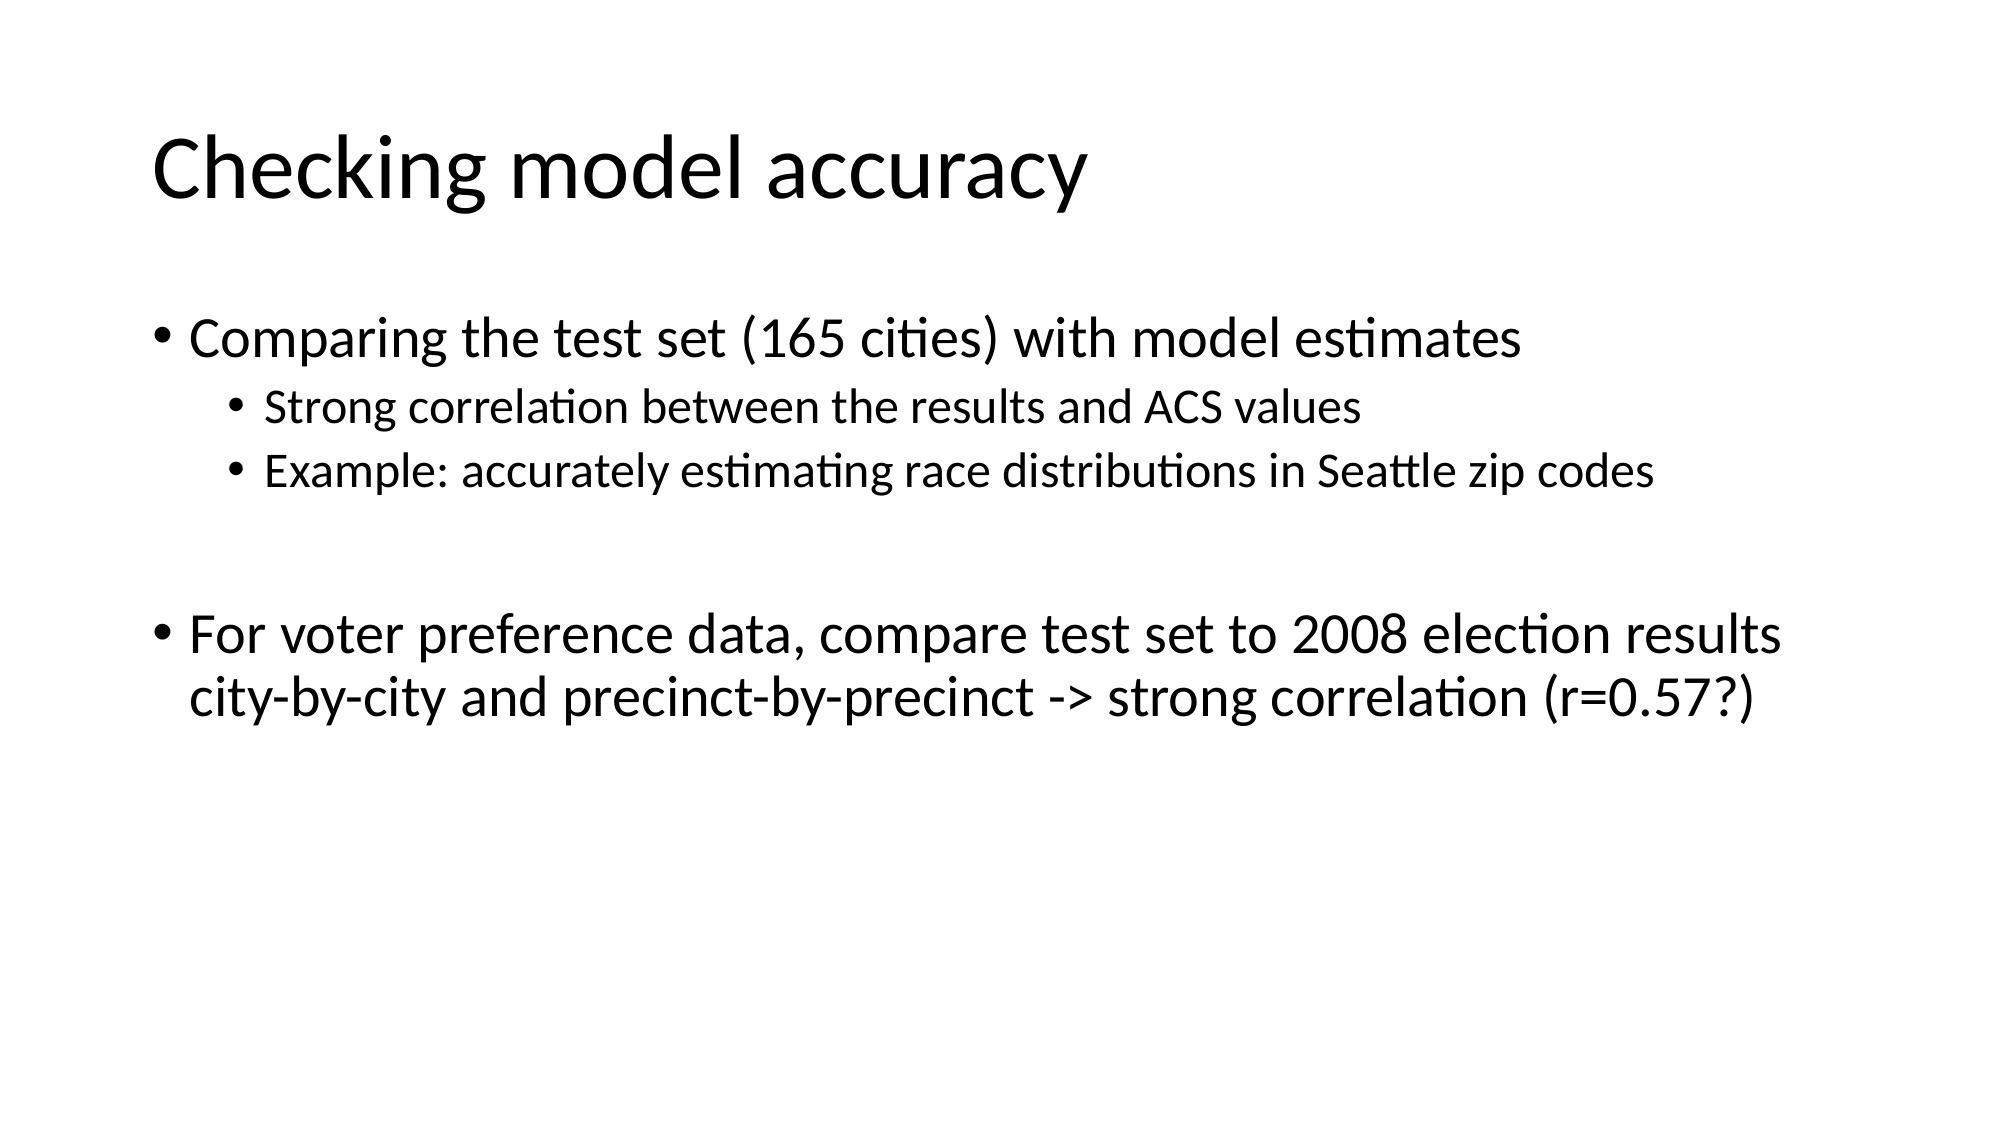

# Checking model accuracy
Comparing the test set (165 cities) with model estimates
Strong correlation between the results and ACS values
Example: accurately estimating race distributions in Seattle zip codes

For voter preference data, compare test set to 2008 election results city-by-city and precinct-by-precinct -> strong correlation (r=0.57?)